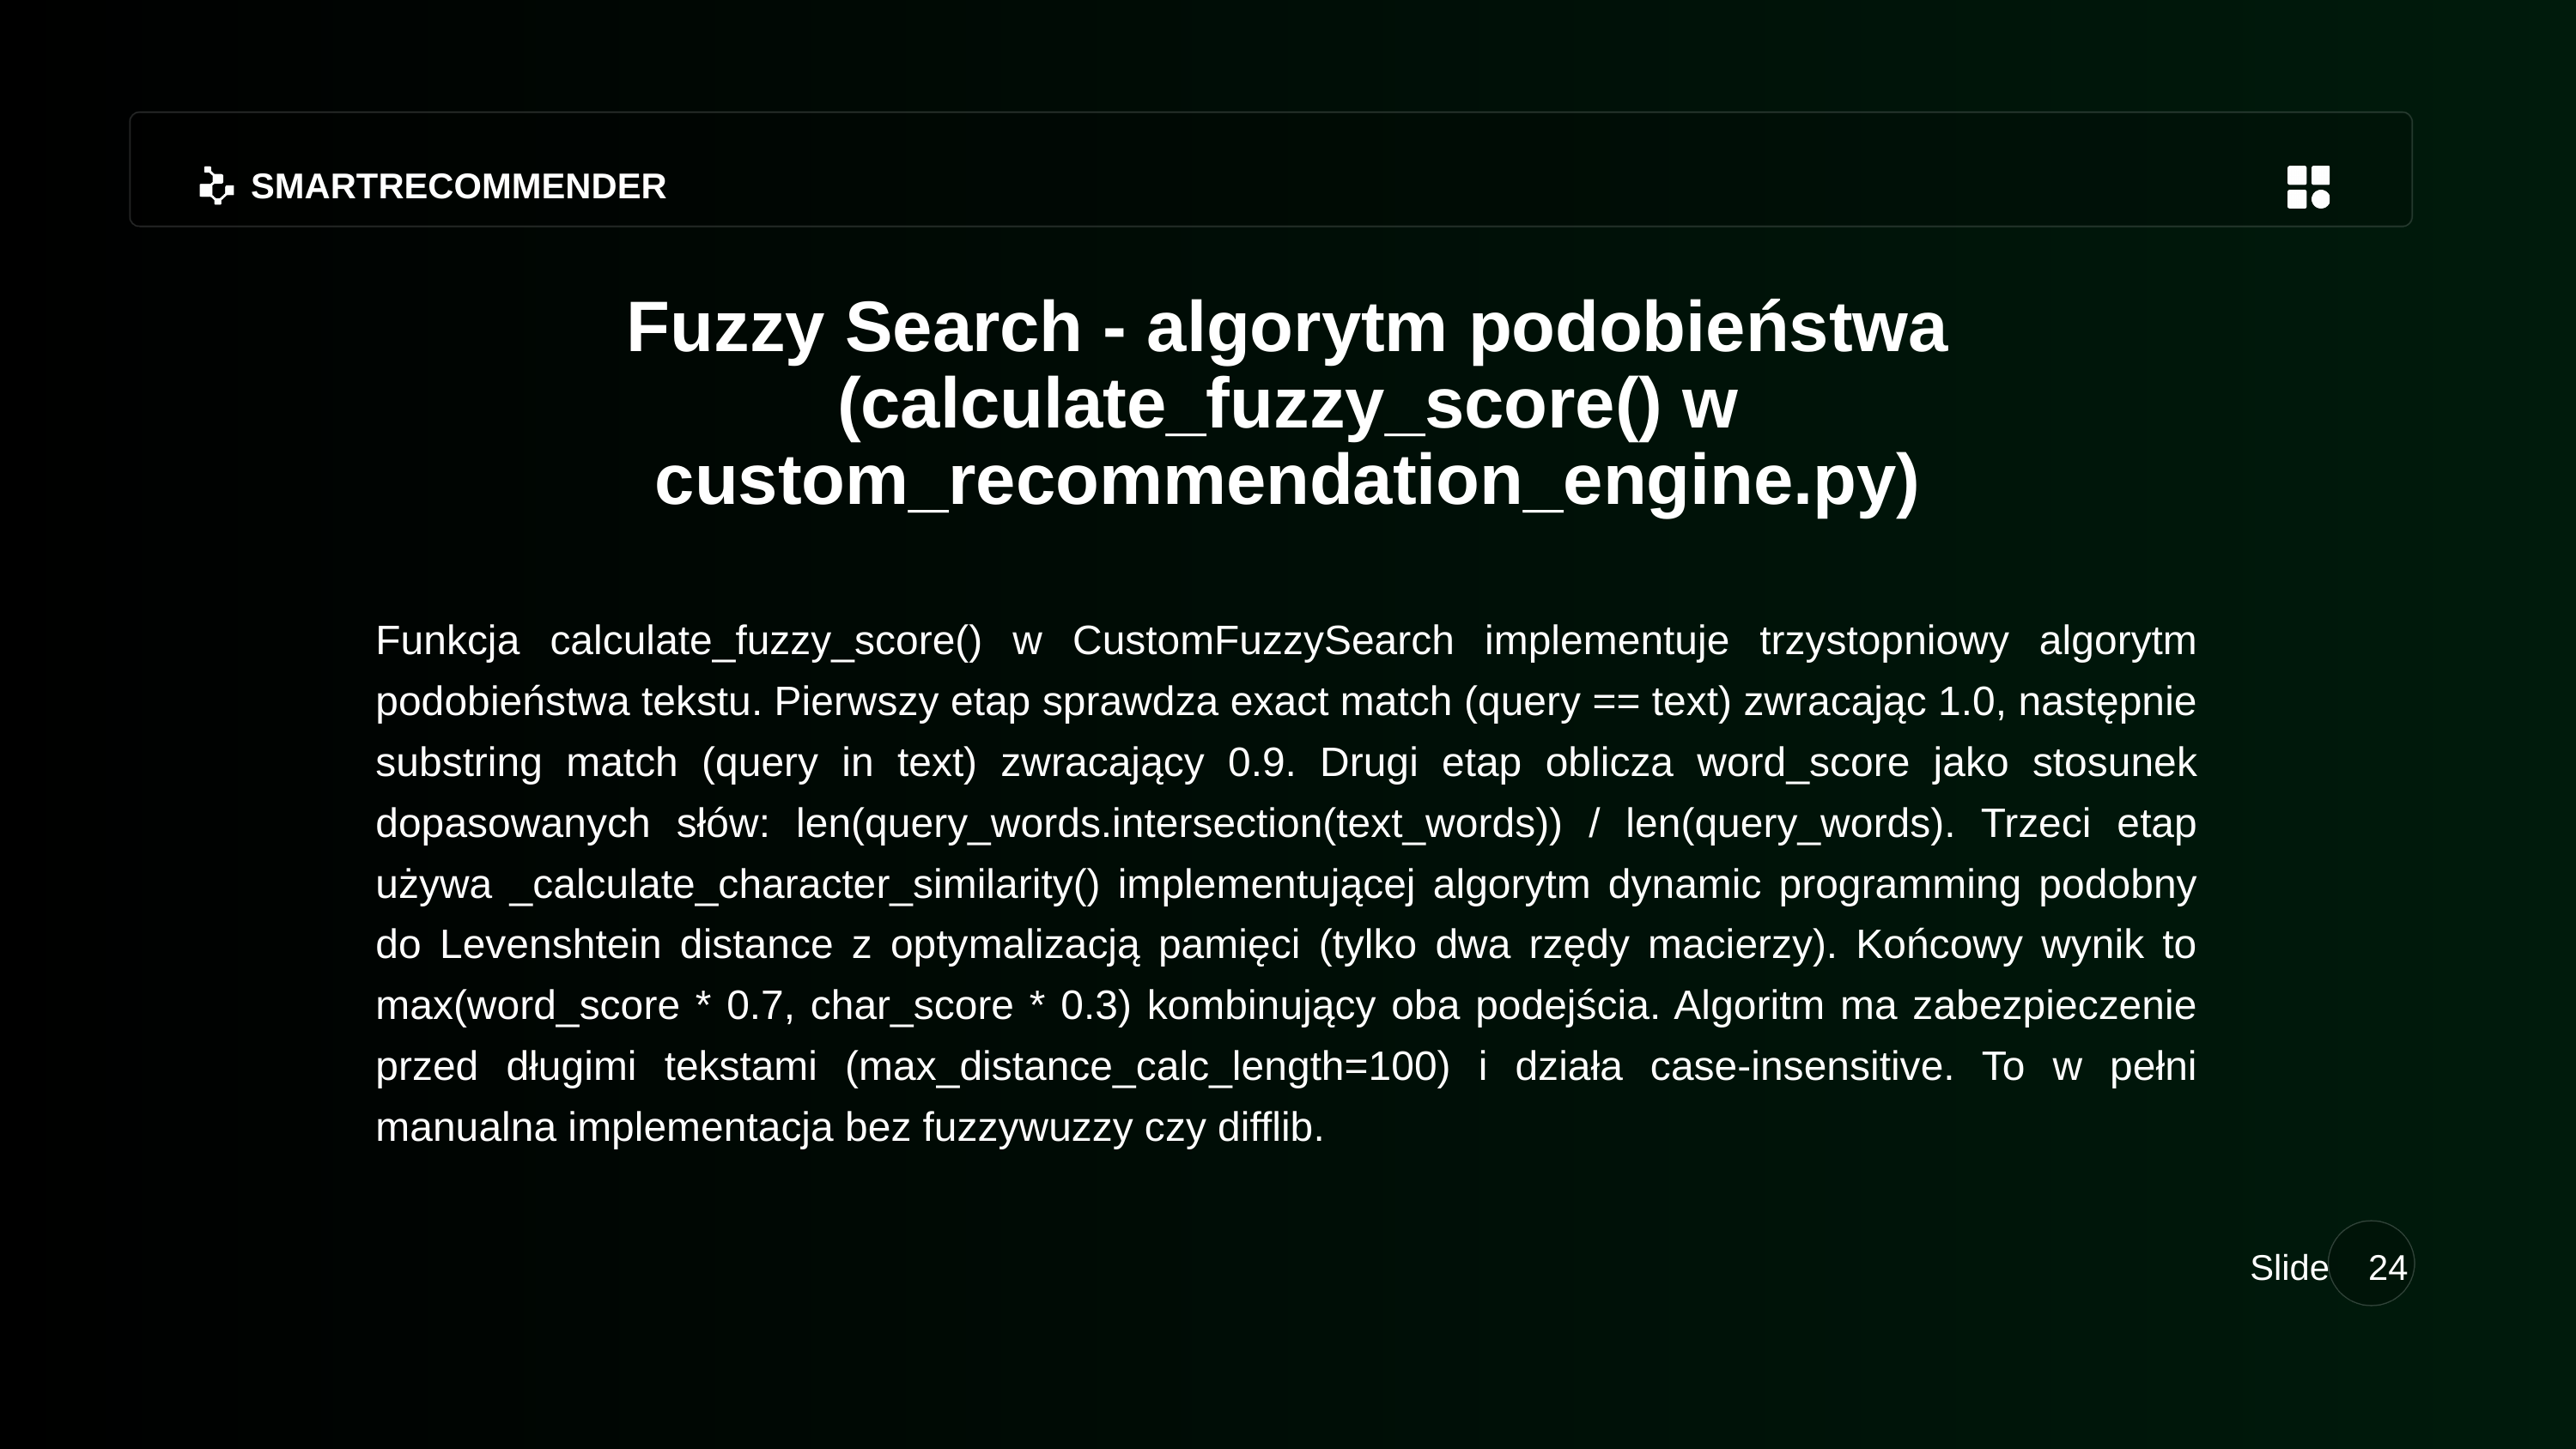

SMARTRECOMMENDER
Fuzzy Search - algorytm podobieństwa (calculate_fuzzy_score() w custom_recommendation_engine.py)
Funkcja calculate_fuzzy_score() w CustomFuzzySearch implementuje trzystopniowy algorytm podobieństwa tekstu. Pierwszy etap sprawdza exact match (query == text) zwracając 1.0, następnie substring match (query in text) zwracający 0.9. Drugi etap oblicza word_score jako stosunek dopasowanych słów: len(query_words.intersection(text_words)) / len(query_words). Trzeci etap używa _calculate_character_similarity() implementującej algorytm dynamic programming podobny do Levenshtein distance z optymalizacją pamięci (tylko dwa rzędy macierzy). Końcowy wynik to max(word_score * 0.7, char_score * 0.3) kombinujący oba podejścia. Algoritm ma zabezpieczenie przed długimi tekstami (max_distance_calc_length=100) i działa case-insensitive. To w pełni manualna implementacja bez fuzzywuzzy czy difflib.

Slide
24